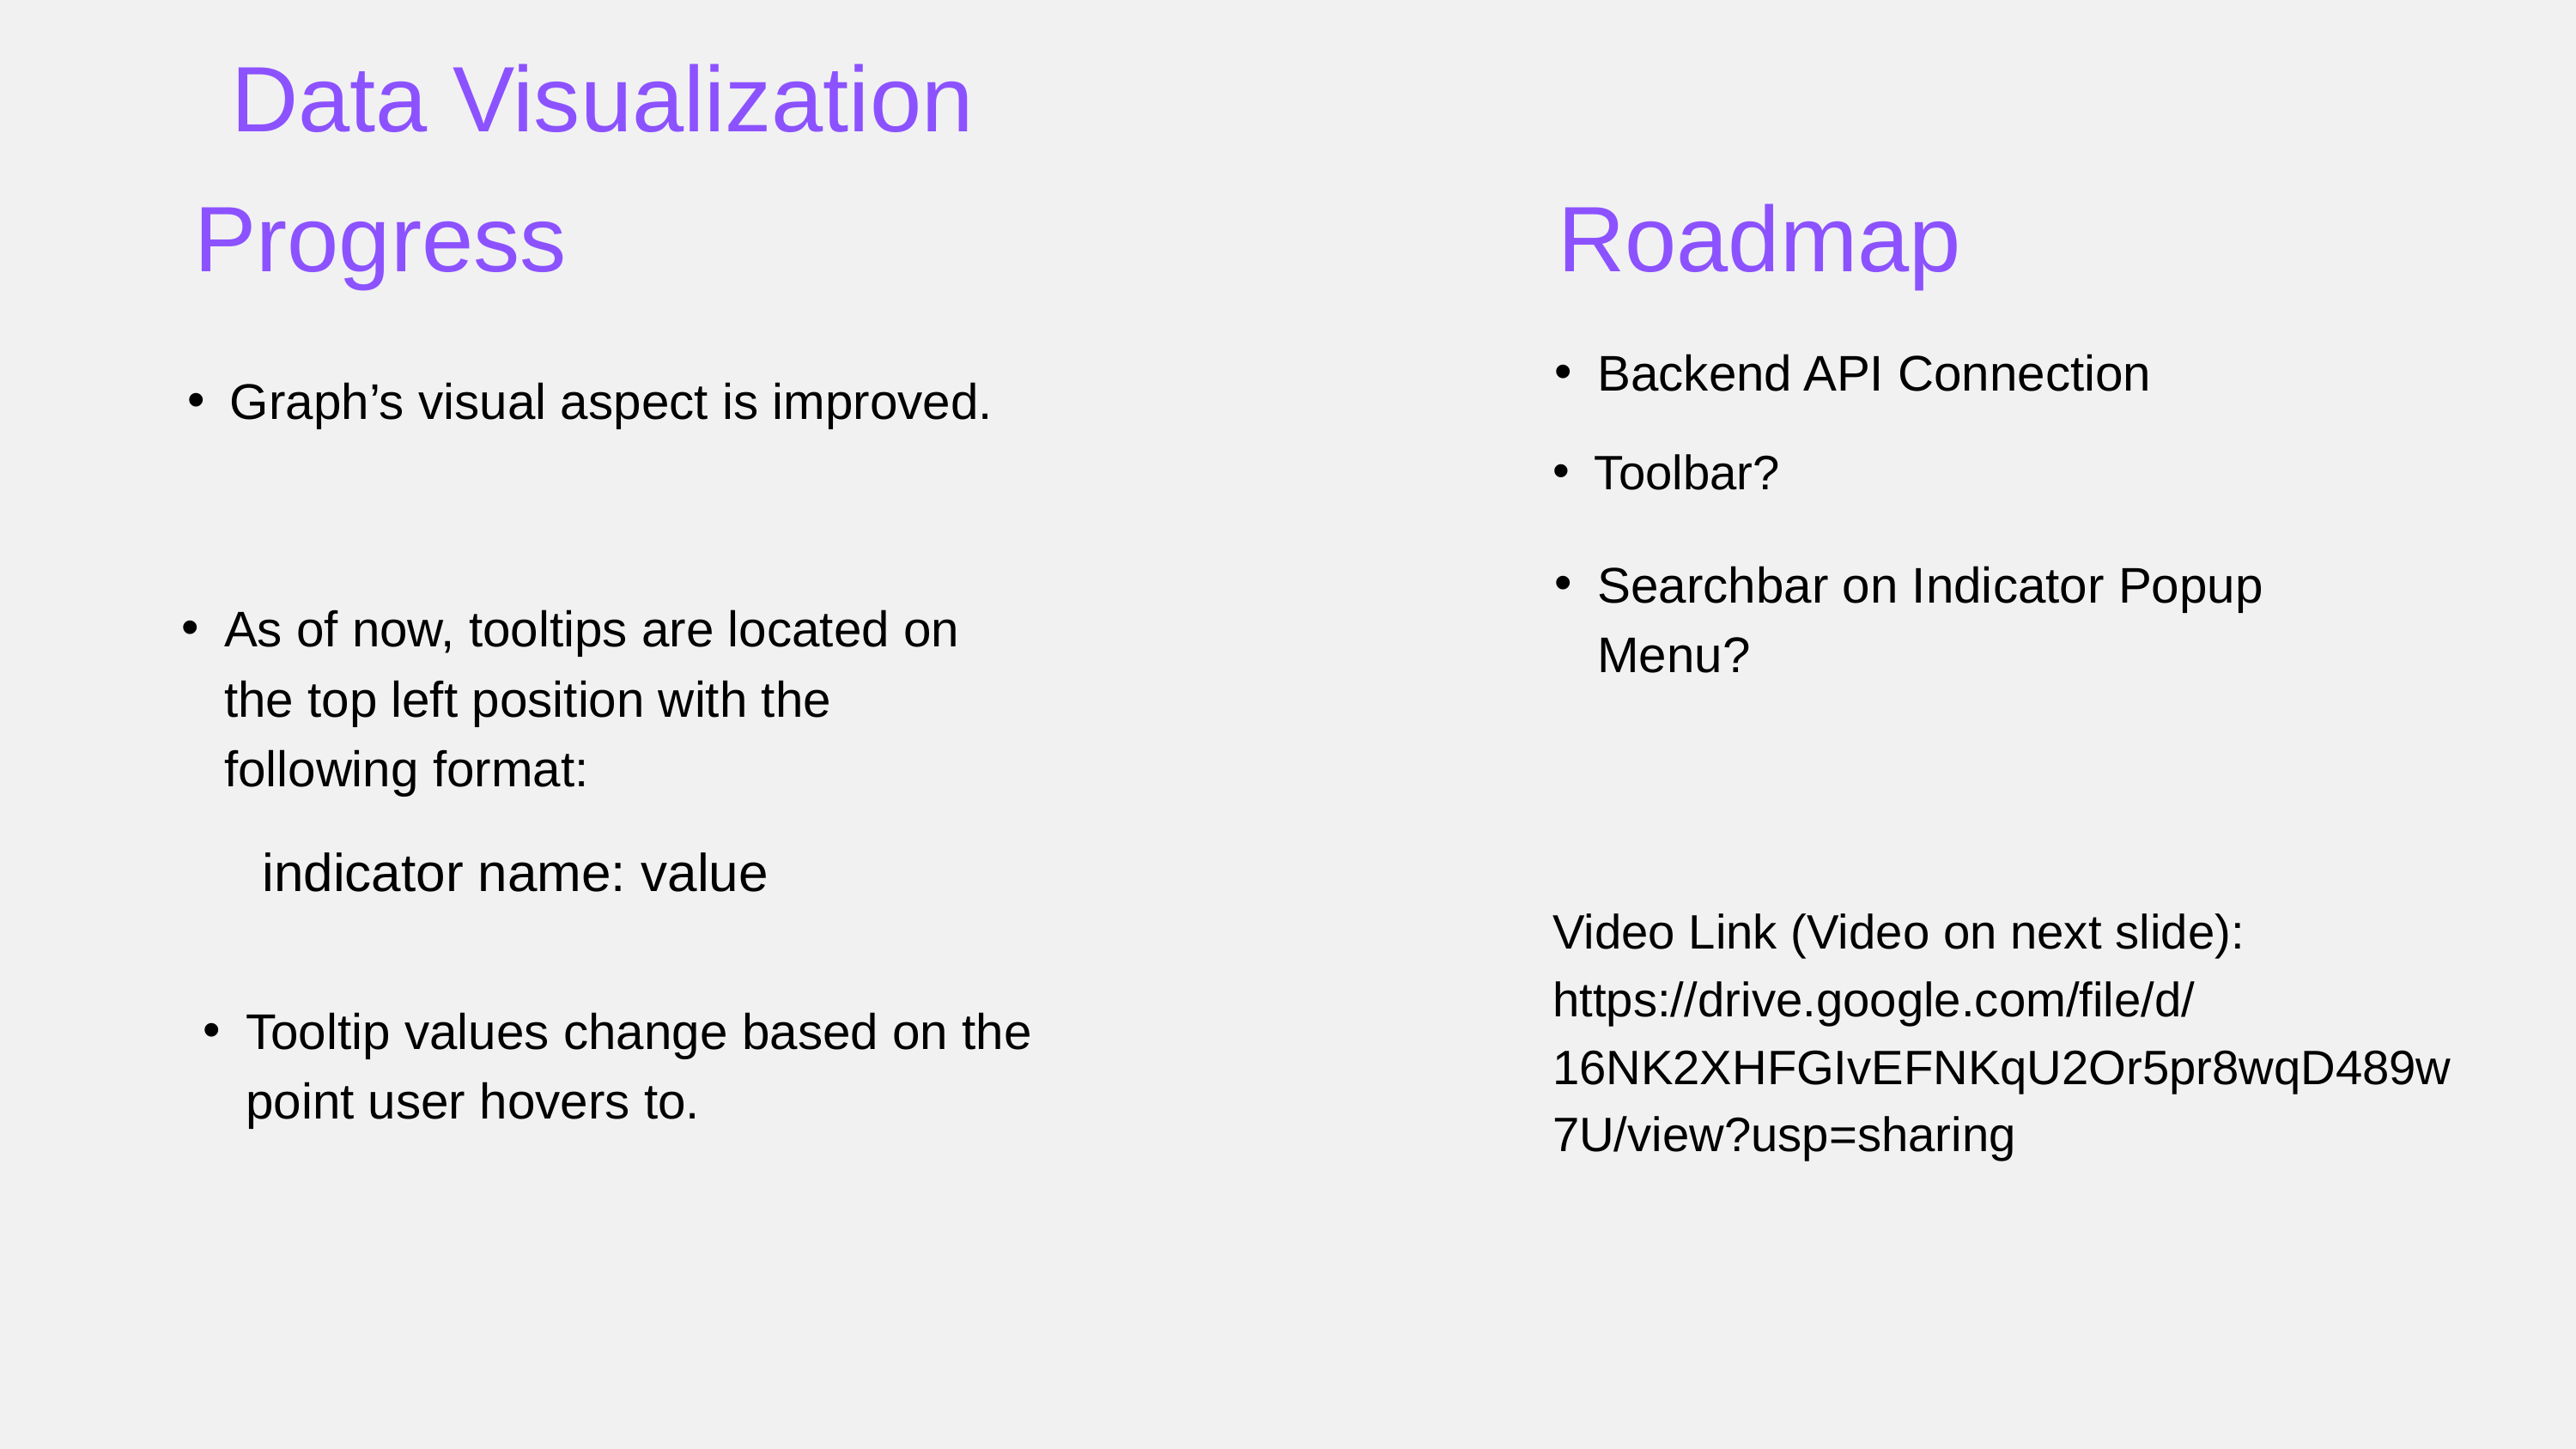

Data Visualization
Progress
Roadmap
Backend API Connection
Graph’s visual aspect is improved.
Toolbar?
Searchbar on Indicator Popup Menu?
As of now, tooltips are located on the top left position with the following format:
      indicator name: value
Video Link (Video on next slide):
https://drive.google.com/file/d/16NK2XHFGIvEFNKqU2Or5pr8wqD489w7U/view?usp=sharing

Tooltip values change based on the point user hovers to.